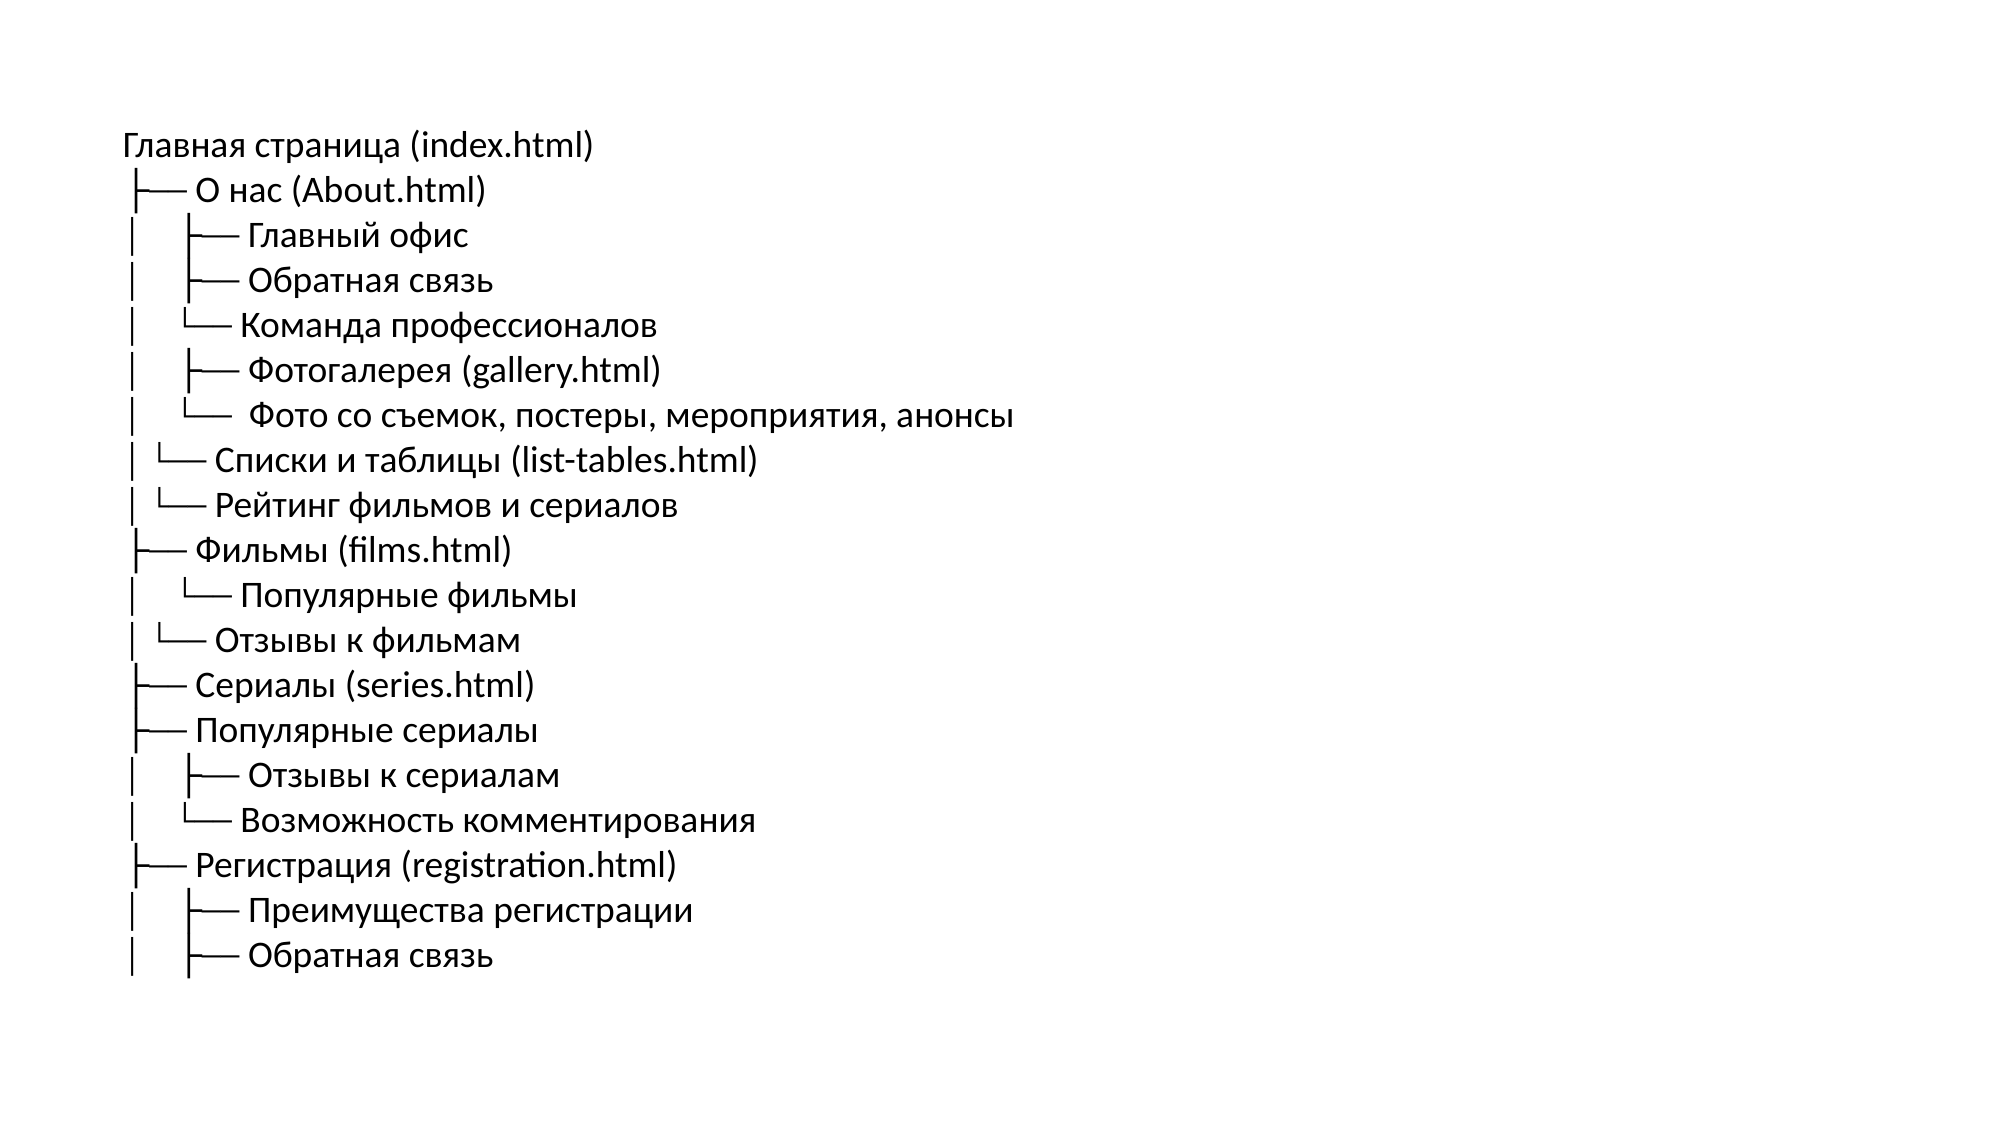

Главная страница (index.html)
├── О нас (About.html)
│    ├── Главный офис
│    ├── Обратная связь
│    └── Команда профессионалов
│    ├── Фотогалерея (gallery.html)
│    └──  Фото со съемок, постеры, мероприятия, анонсы
│ └── Списки и таблицы (list-tables.html)
│ └── Рейтинг фильмов и сериалов
├── Фильмы (films.html)
│    └── Популярные фильмы
│ └── Отзывы к фильмам
├── Сериалы (series.html)
├── Популярные сериалы
│    ├── Отзывы к сериалам
│    └── Возможность комментирования
├── Регистрация (registration.html)
│    ├── Преимущества регистрации
│    ├── Обратная связь